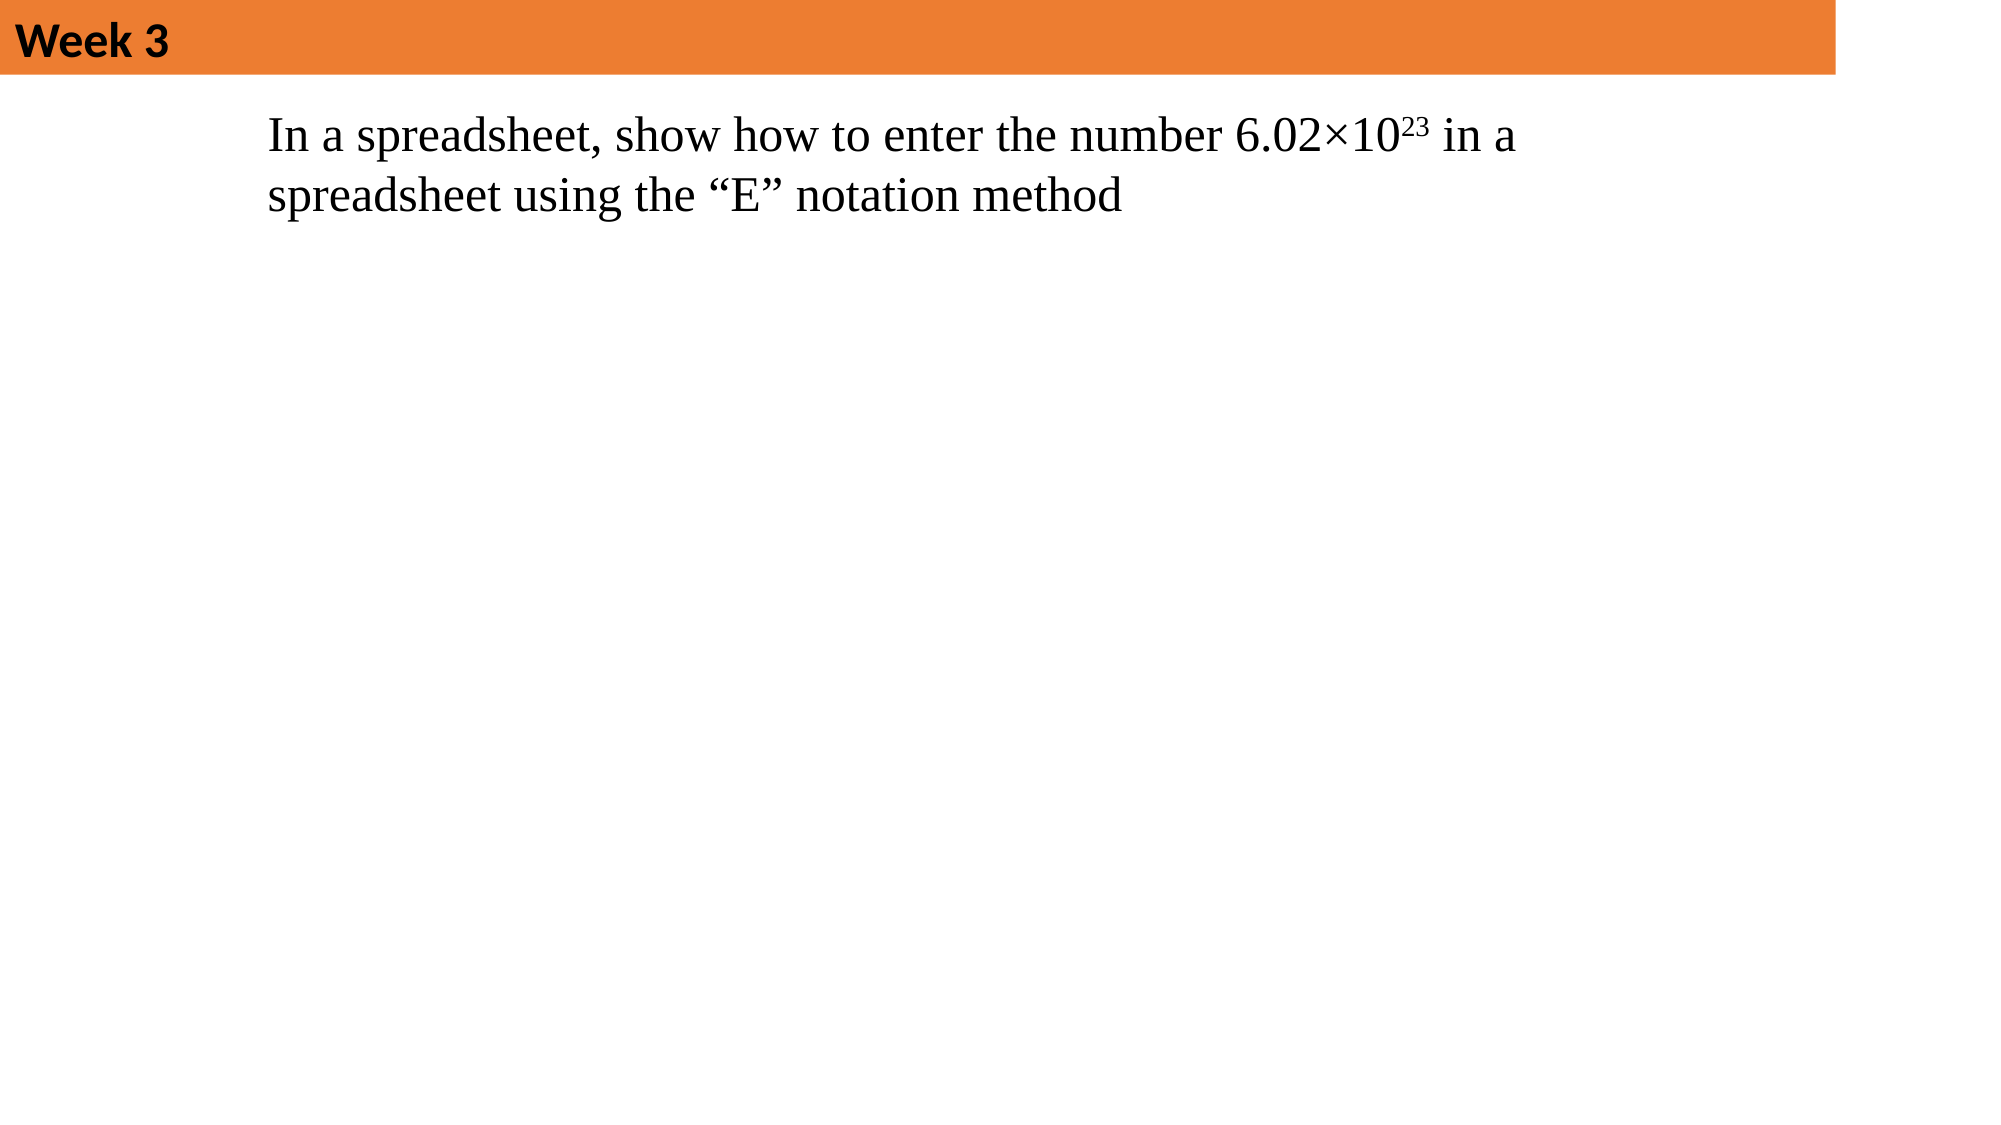

Week 3
In a spreadsheet, show how to enter the number 6.02×1023 in a spreadsheet using the “E” notation method